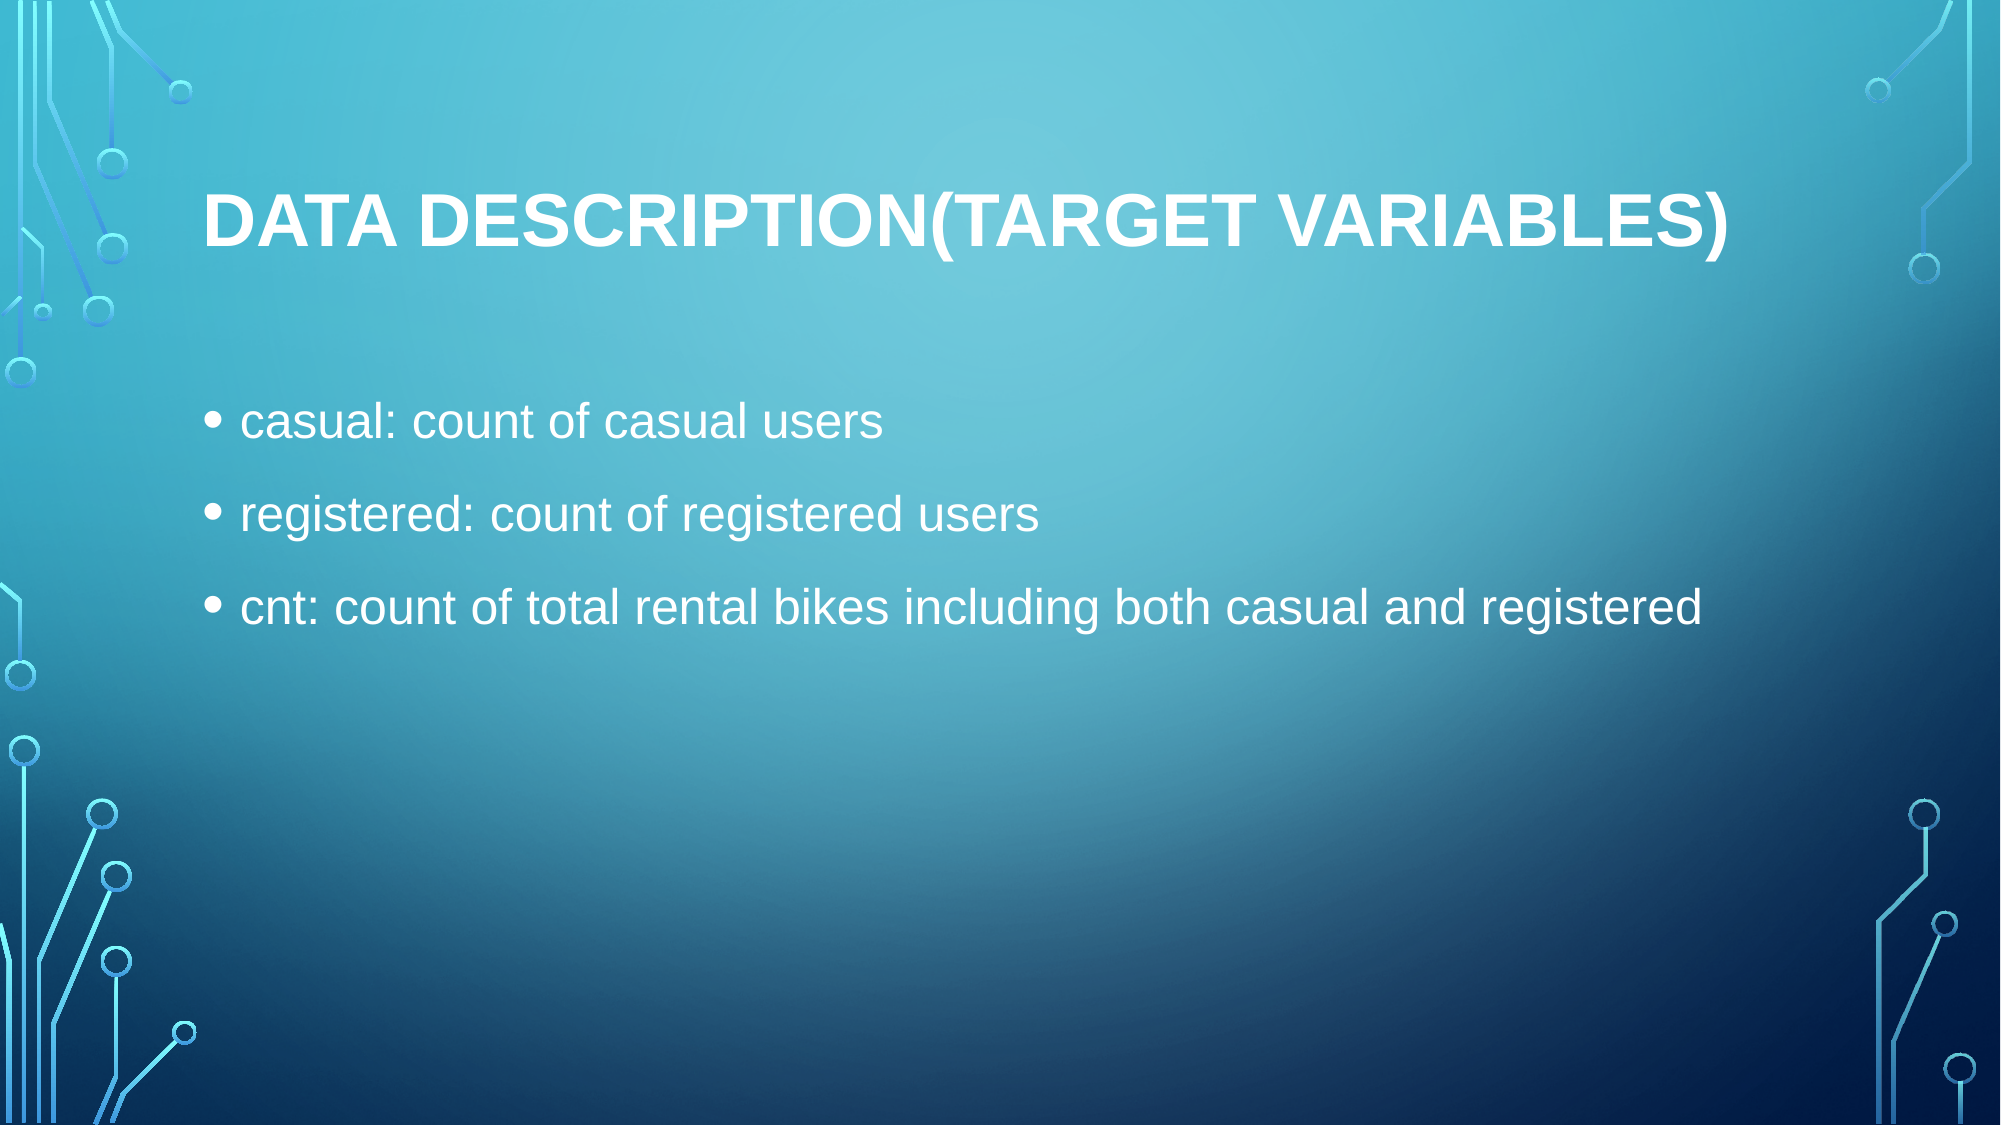

# Data Description(Target variables)

casual: count of casual users
registered: count of registered users
cnt: count of total rental bikes including both casual and registered